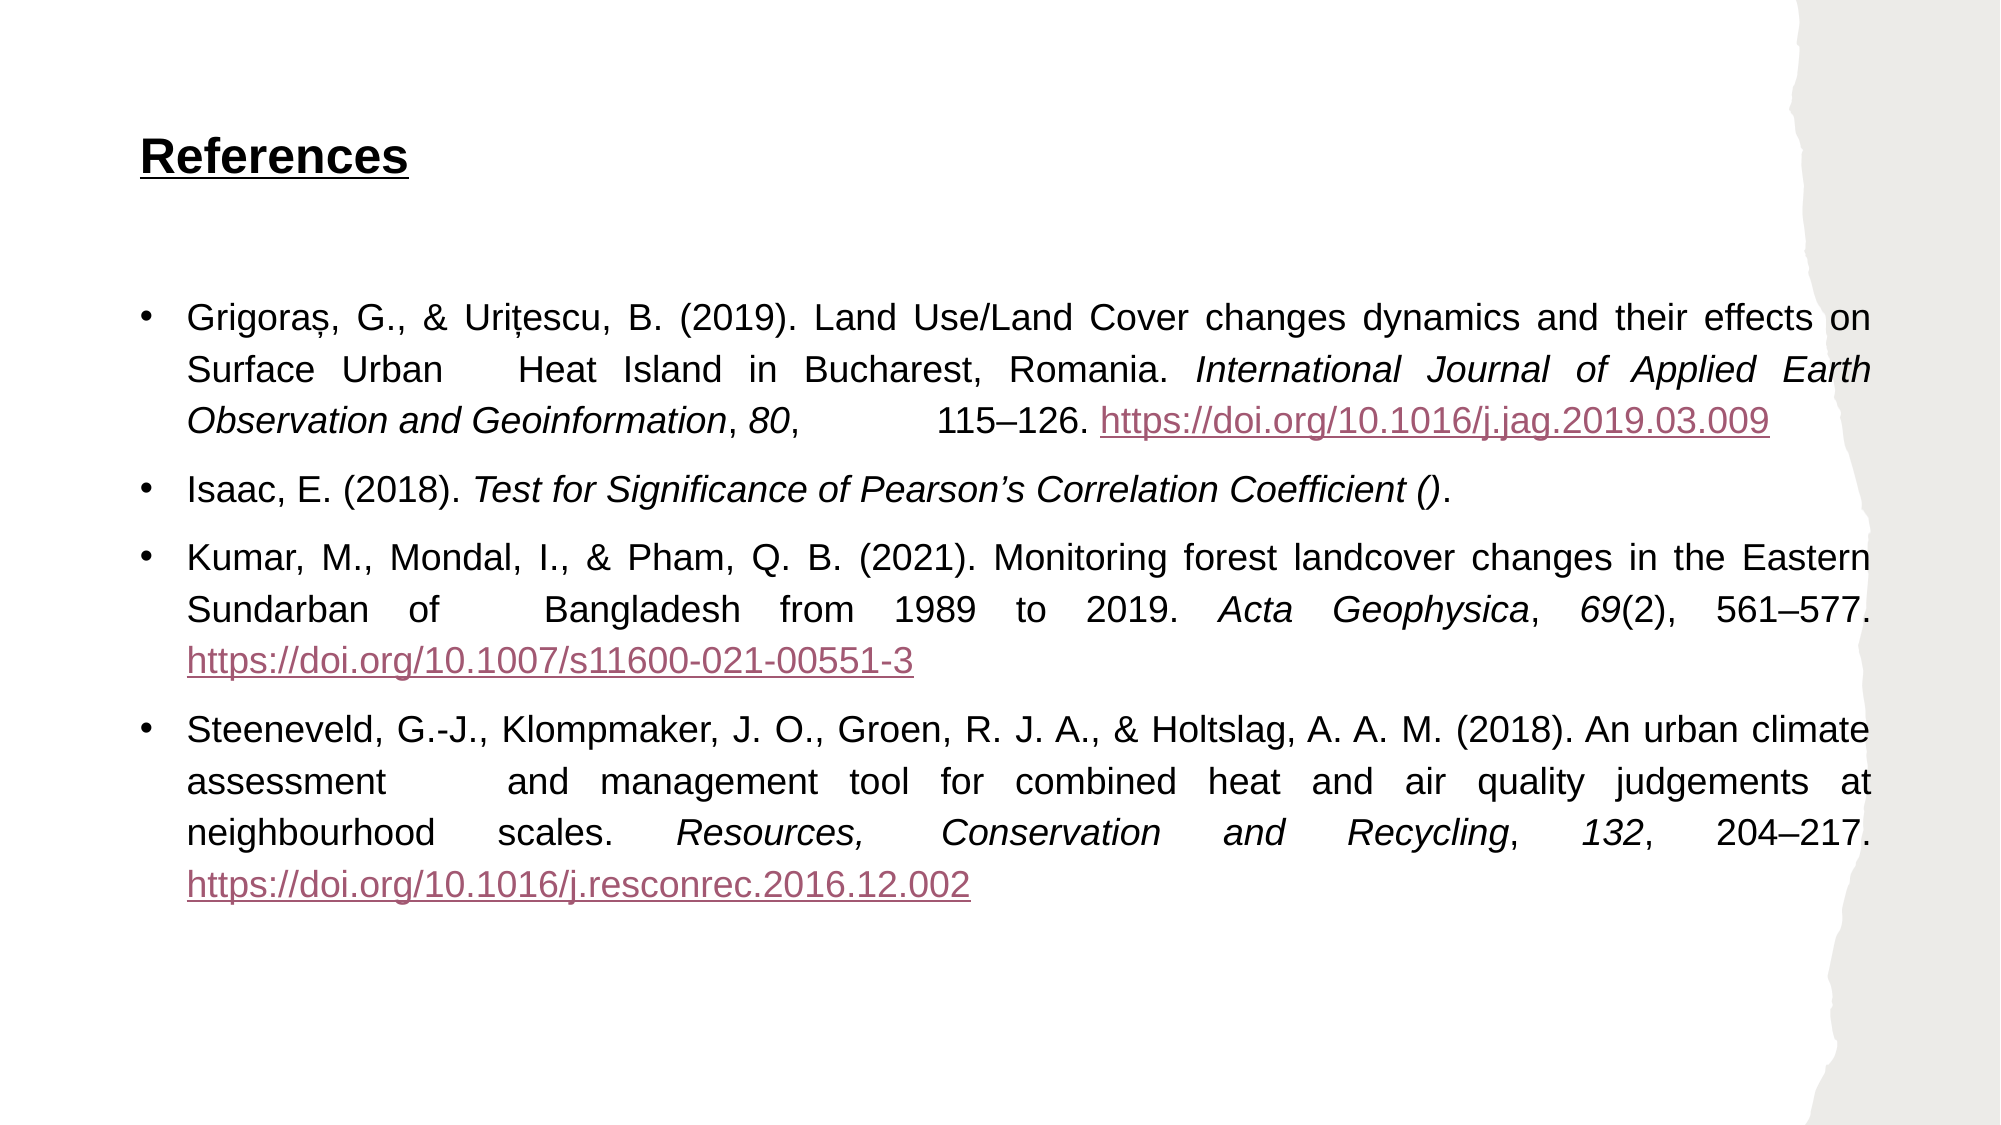

References

Grigoraș, G., & Urițescu, B. (2019). Land Use/Land Cover changes dynamics and their effects on Surface Urban 	Heat Island in Bucharest, Romania. International Journal of Applied Earth Observation and Geoinformation, 80, 	115–126. https://doi.org/10.1016/j.jag.2019.03.009
Isaac, E. (2018). Test for Significance of Pearson’s Correlation Coefficient ().
Kumar, M., Mondal, I., & Pham, Q. B. (2021). Monitoring forest landcover changes in the Eastern Sundarban of 	Bangladesh from 1989 to 2019. Acta Geophysica, 69(2), 561–577. https://doi.org/10.1007/s11600-021-00551-3
Steeneveld, G.-J., Klompmaker, J. O., Groen, R. J. A., & Holtslag, A. A. M. (2018). An urban climate assessment 	and management tool for combined heat and air quality judgements at neighbourhood scales. Resources, 	Conservation and Recycling, 132, 204–217. https://doi.org/10.1016/j.resconrec.2016.12.002